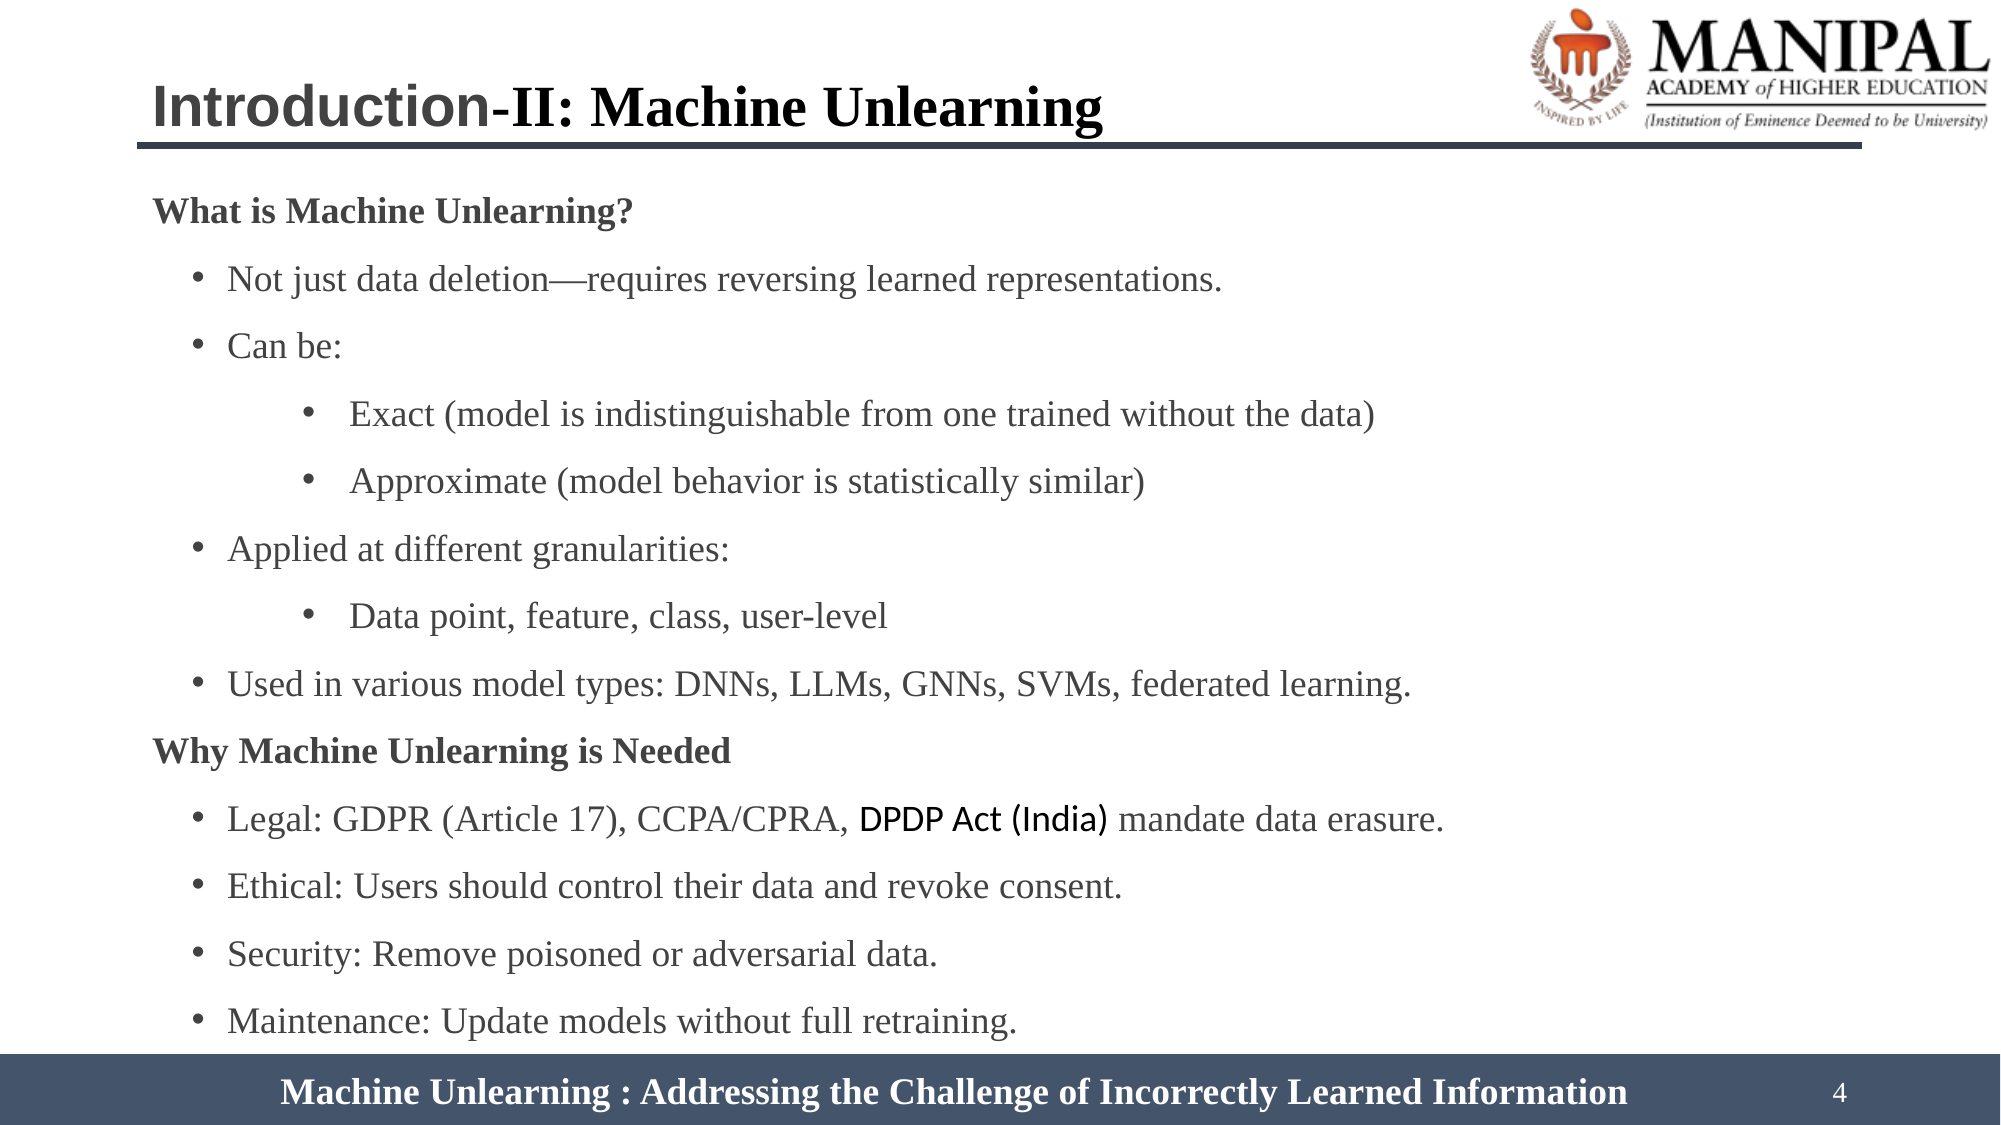

Introduction-II: Machine Unlearning
What is Machine Unlearning?
Not just data deletion—requires reversing learned representations.
Can be:
Exact (model is indistinguishable from one trained without the data)
Approximate (model behavior is statistically similar)
Applied at different granularities:
Data point, feature, class, user-level
Used in various model types: DNNs, LLMs, GNNs, SVMs, federated learning.
Why Machine Unlearning is Needed
Legal: GDPR (Article 17), CCPA/CPRA, DPDP Act (India) mandate data erasure.
Ethical: Users should control their data and revoke consent.
Security: Remove poisoned or adversarial data.
Maintenance: Update models without full retraining.

Machine Unlearning : Addressing the Challenge of Incorrectly Learned Information
4